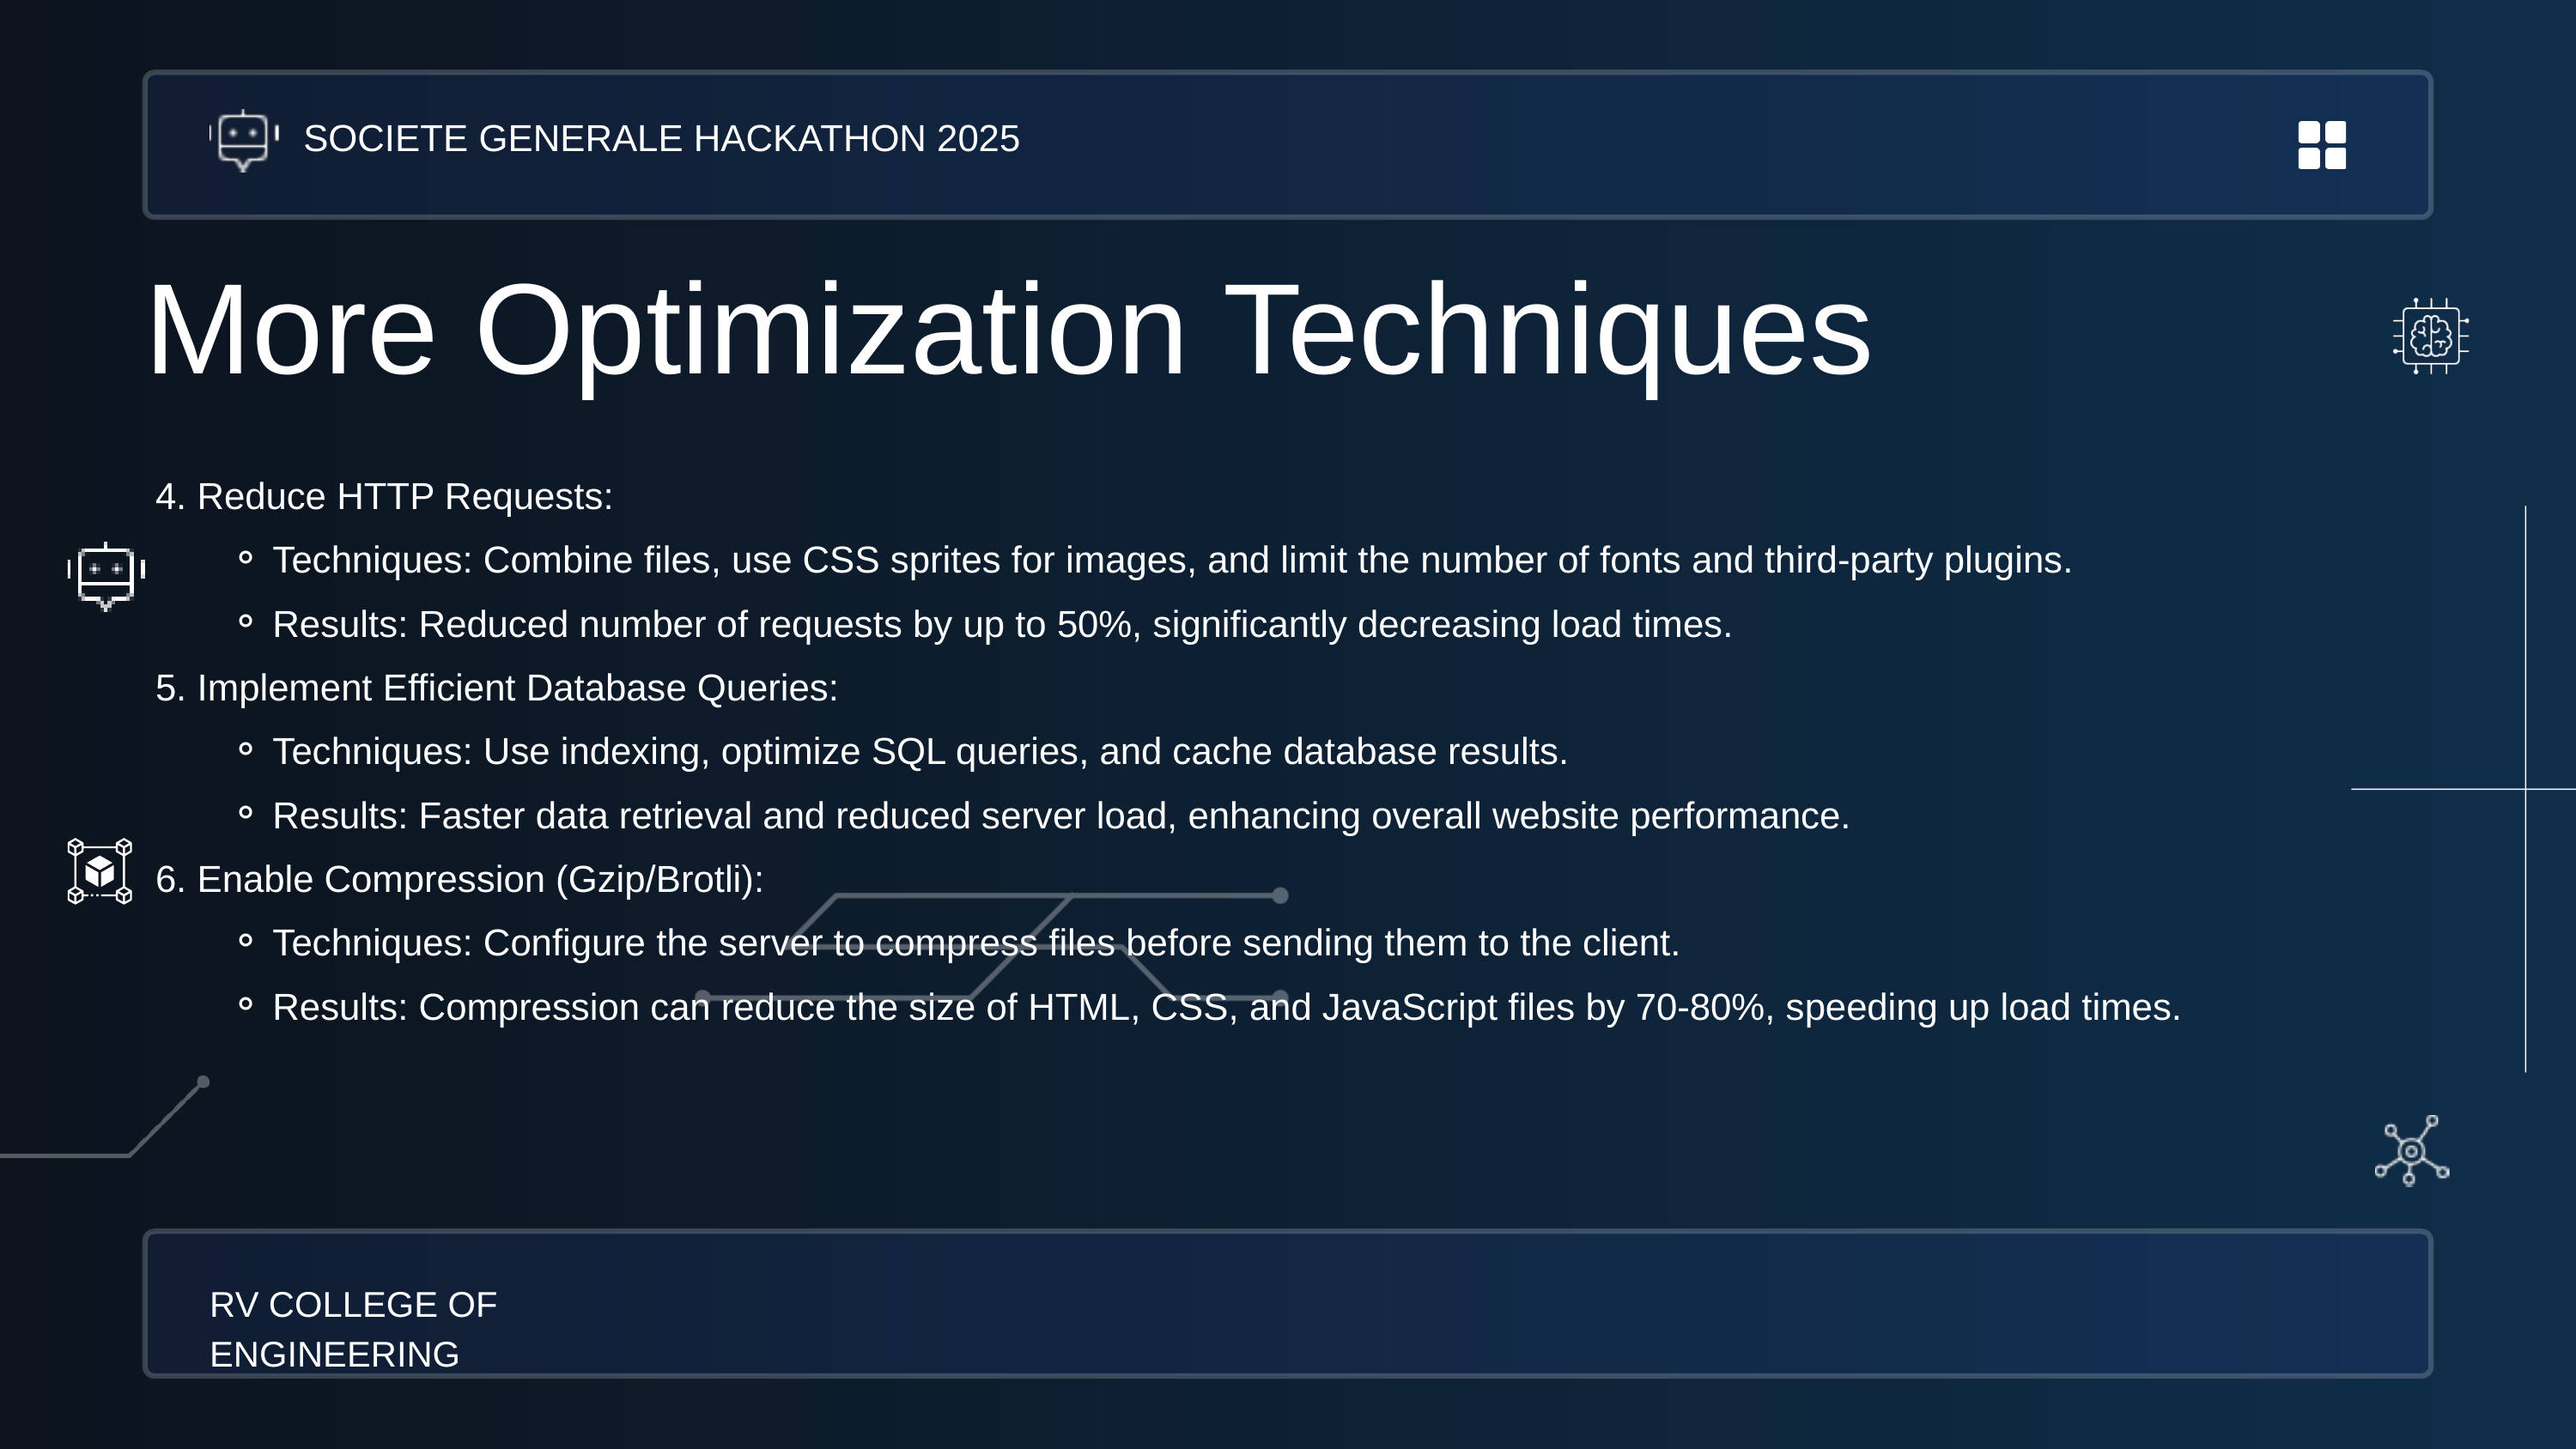

SOCIETE GENERALE HACKATHON 2025
More Optimization Techniques

 4. Reduce HTTP Requests:
Techniques: Combine files, use CSS sprites for images, and limit the number of fonts and third-party plugins.
Results: Reduced number of requests by up to 50%, significantly decreasing load times.
 5. Implement Efficient Database Queries:
Techniques: Use indexing, optimize SQL queries, and cache database results.
Results: Faster data retrieval and reduced server load, enhancing overall website performance.
 6. Enable Compression (Gzip/Brotli):
Techniques: Configure the server to compress files before sending them to the client.
Results: Compression can reduce the size of HTML, CSS, and JavaScript files by 70-80%, speeding up load times.

RV COLLEGE OF ENGINEERING